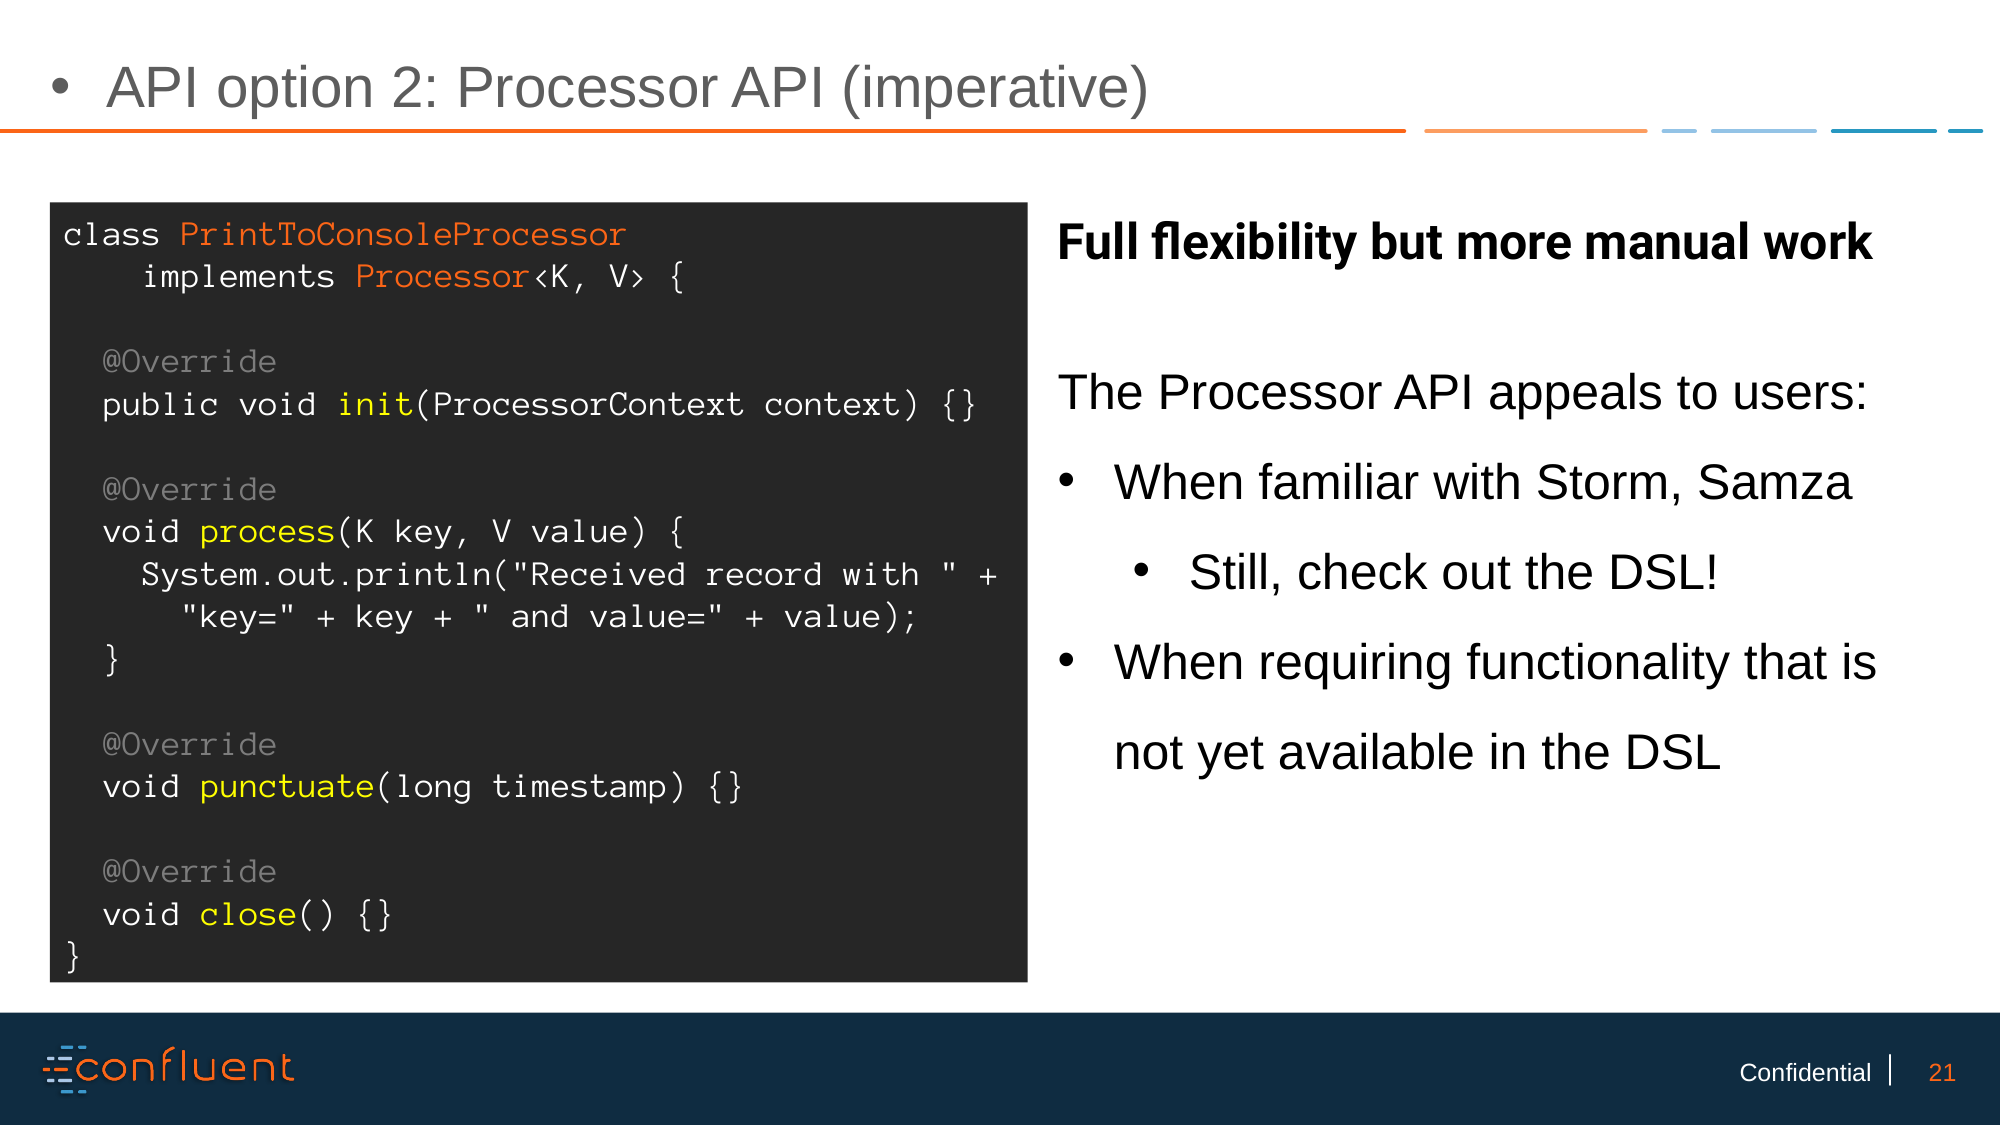

# API option 2: Processor API (imperative)
class PrintToConsoleProcessor
    implements Processor<K, V> {

  @Override
  public void init(ProcessorContext context) {}

  @Override
  void process(K key, V value) {
    System.out.println("Received record with " +
      "key=" + key + " and value=" + value);
  }

  @Override
  void punctuate(long timestamp) {}

  @Override
  void close() {}
}
Full flexibility but more manual work

The Processor API appeals to users:
When familiar with Storm, Samza
Still, check out the DSL!
When requiring functionality that is
not yet available in the DSL